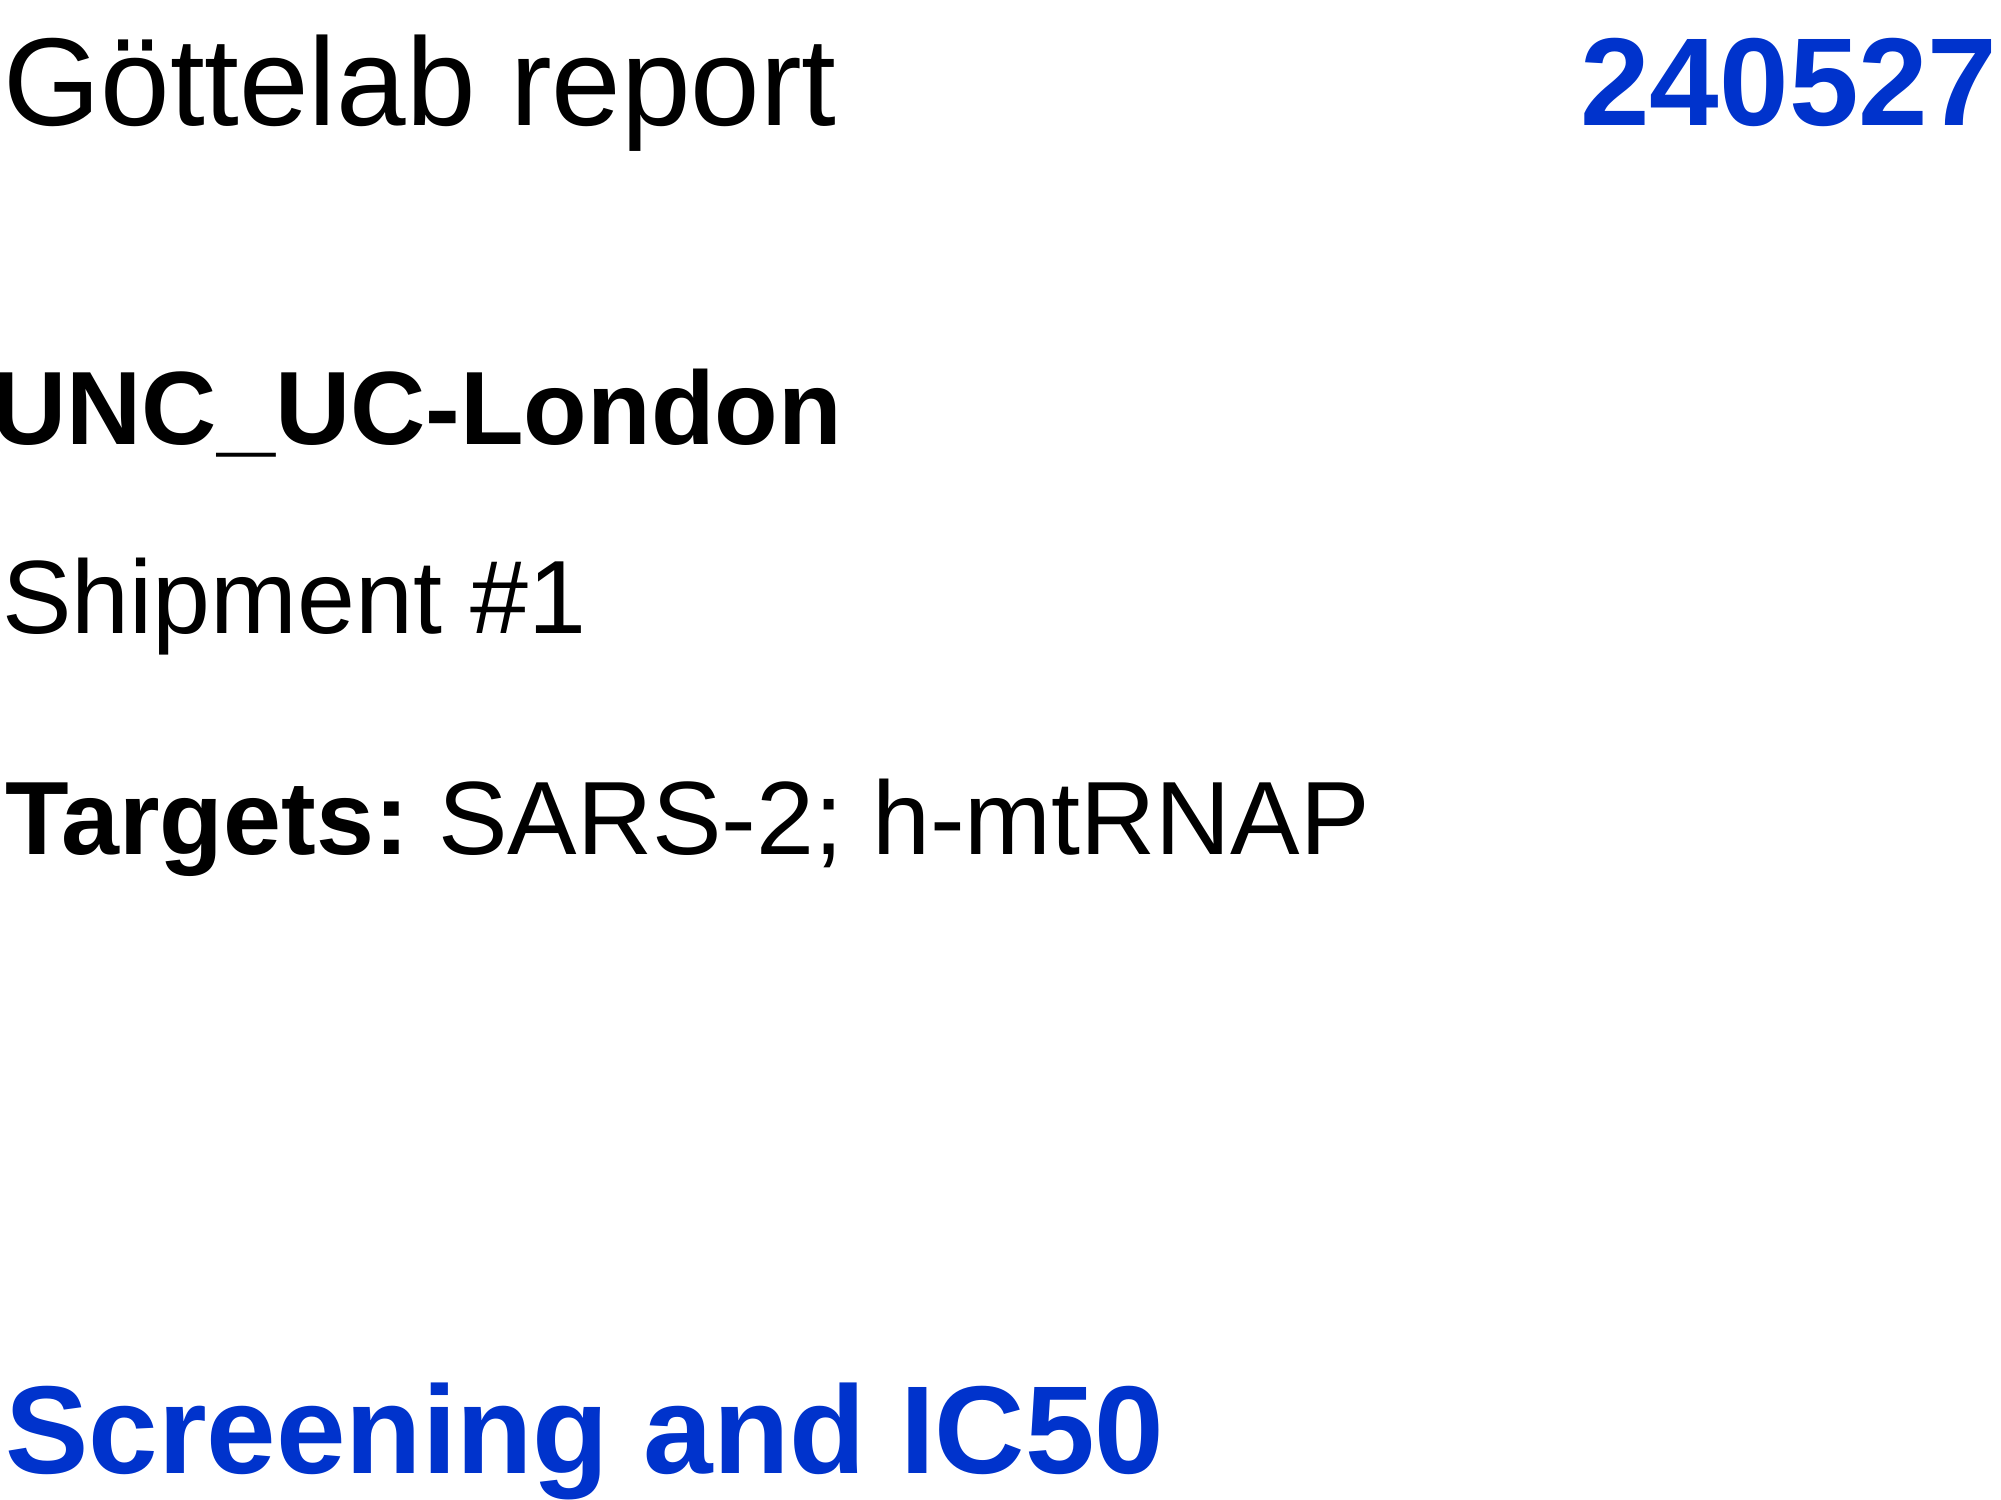

Göttelab report
240527
UNC_UC-London
Shipment #1
Targets: SARS-2; h-mtRNAP
Screening and IC50